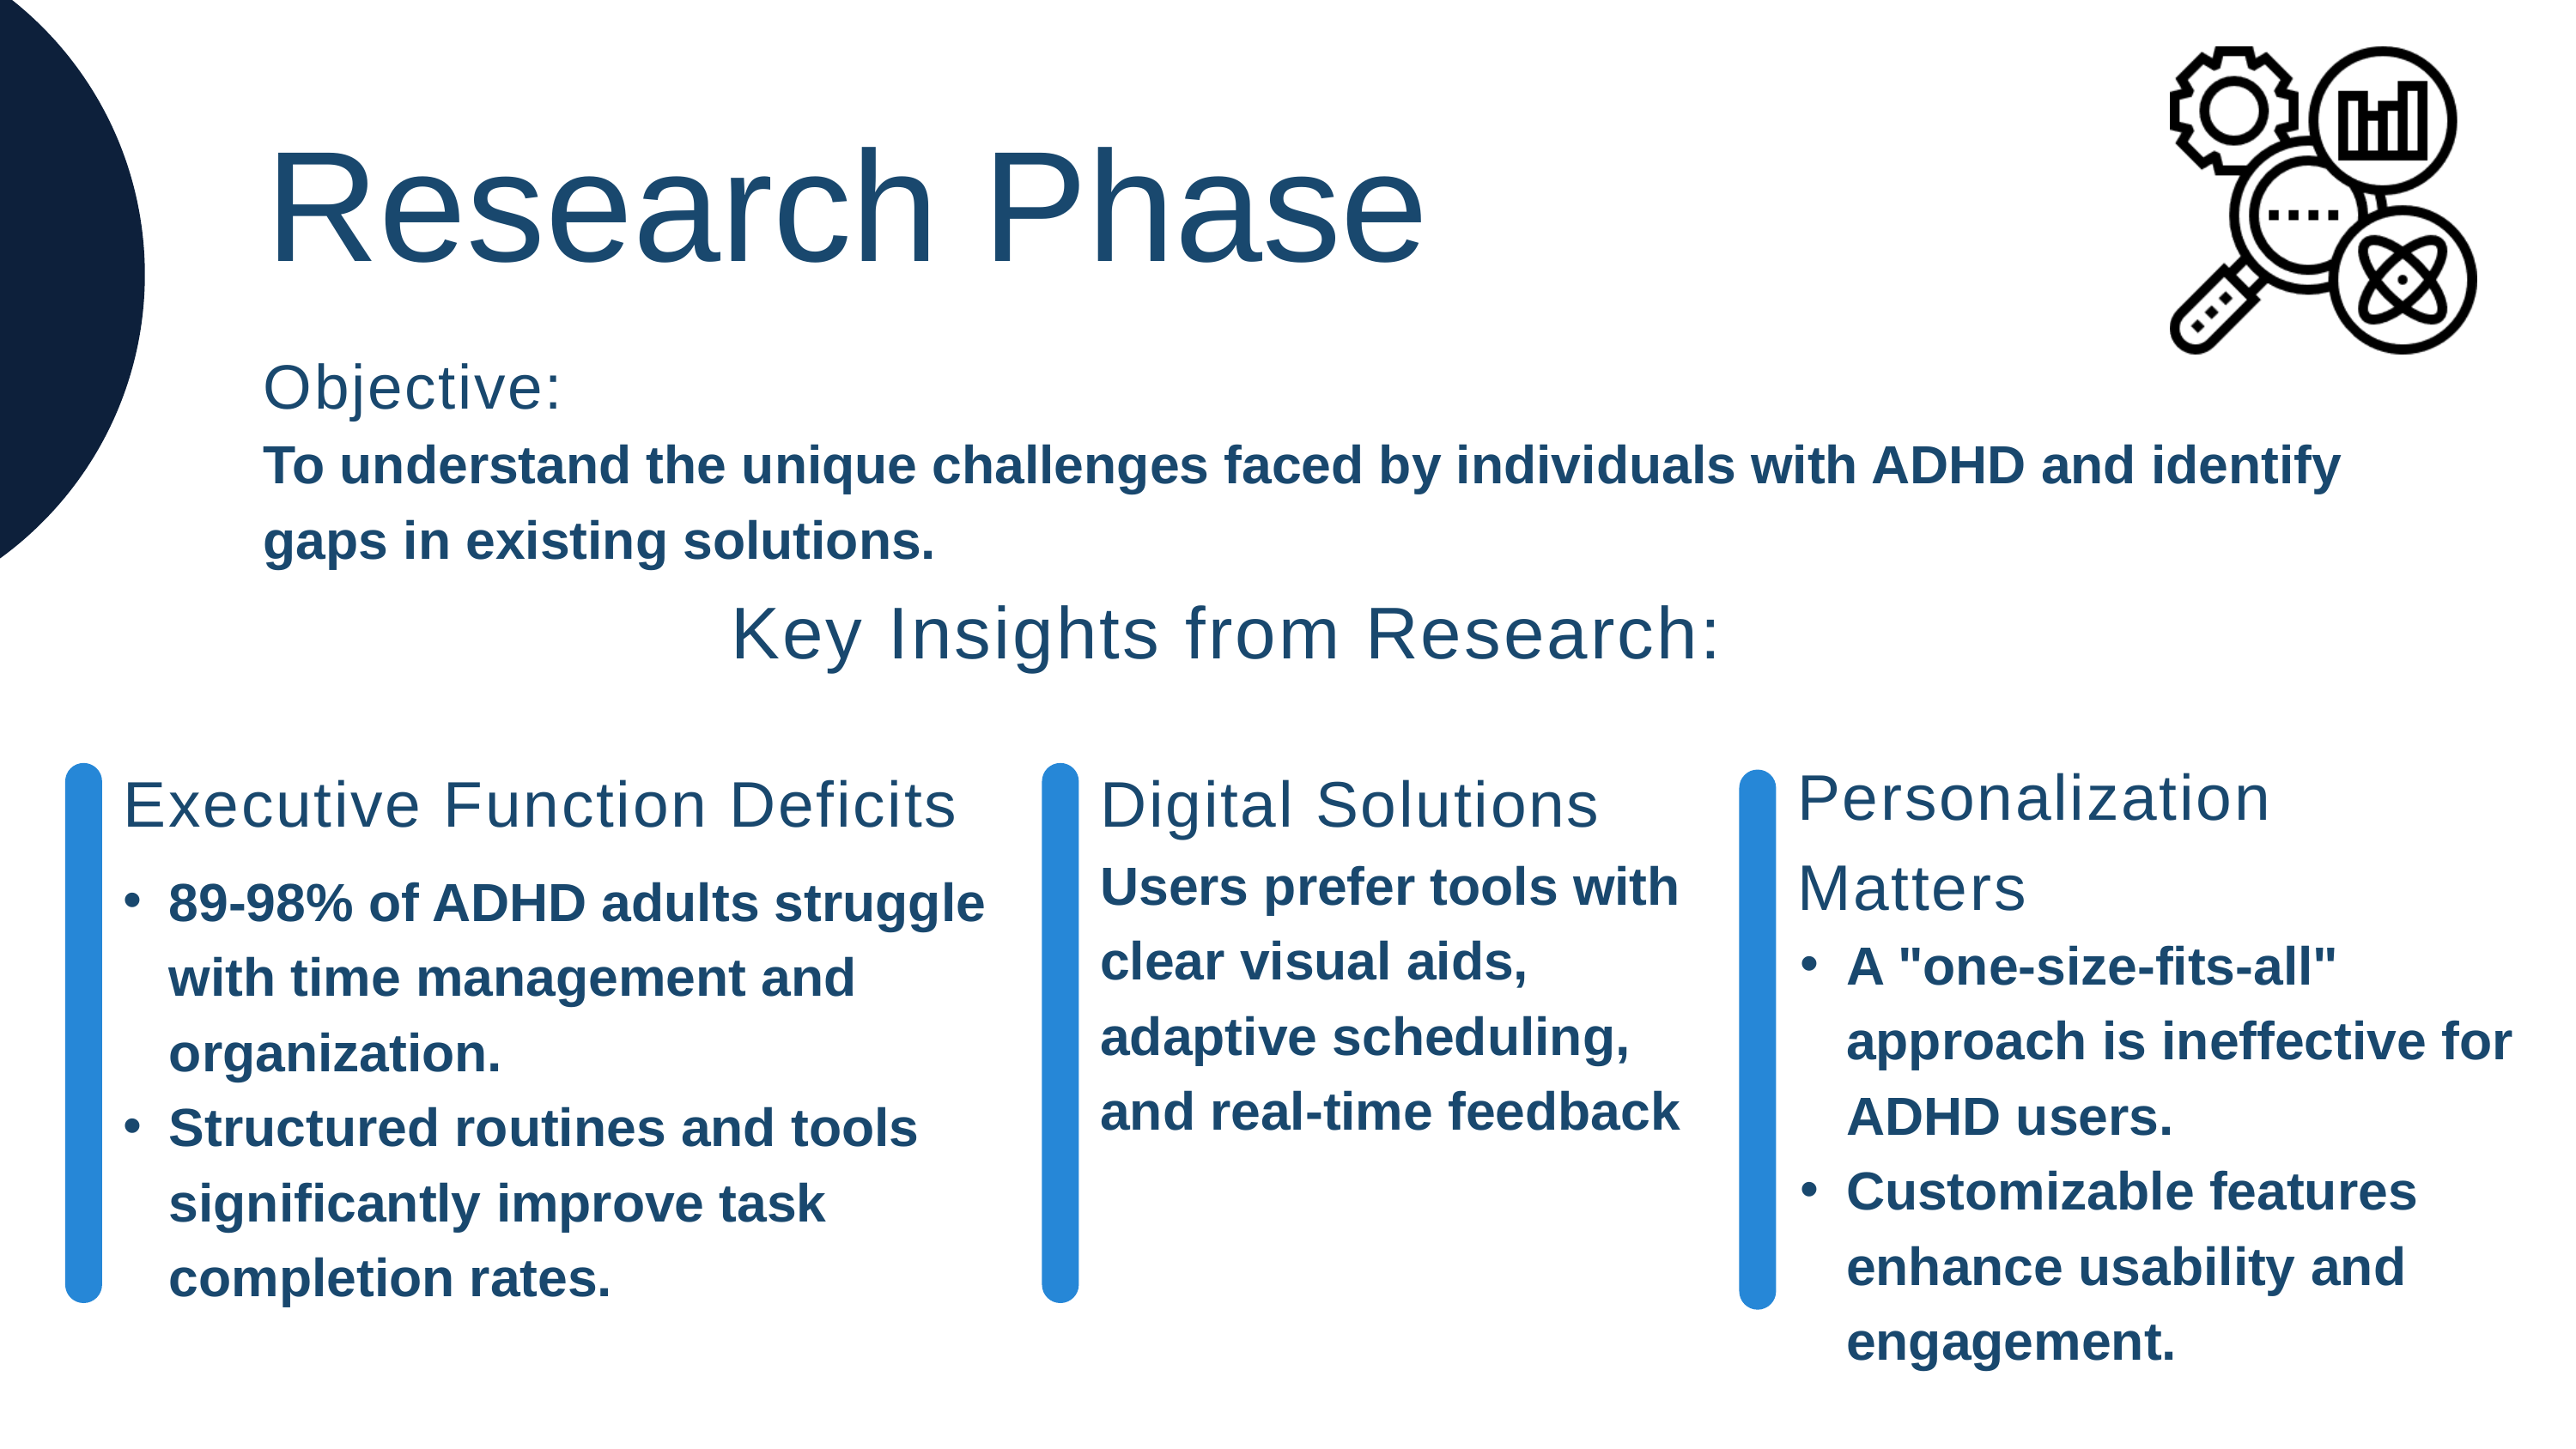

Research Phase
Objective:
To understand the unique challenges faced by individuals with ADHD and identify gaps in existing solutions.
Key Insights from Research:
Personalization Matters
Executive Function Deficits
Digital Solutions

Users prefer tools with clear visual aids, adaptive scheduling, and real-time feedback
89-98% of ADHD adults struggle with time management and organization.
Structured routines and tools significantly improve task completion rates.

A "one-size-fits-all" approach is ineffective for ADHD users.
Customizable features enhance usability and engagement.